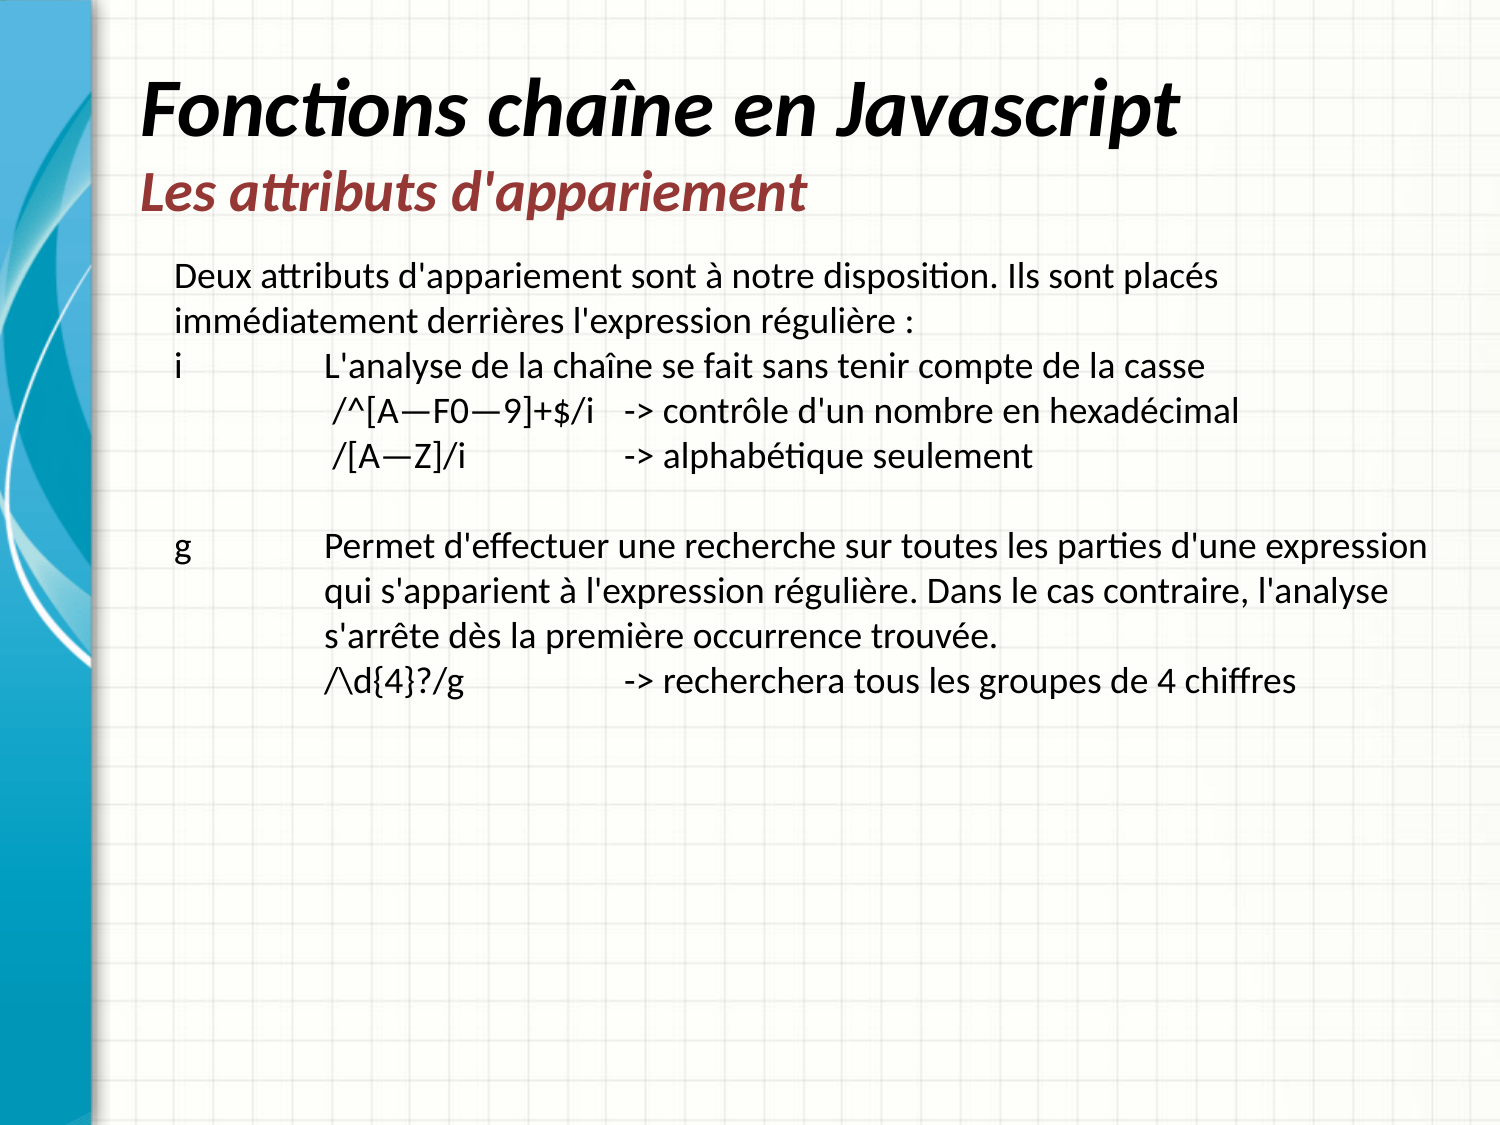

# Fonctions chaîne en Javascript Les attributs d'appariement

Deux attributs d'appariement sont à notre disposition. Ils sont placés immédiatement derrières l'expression régulière :
i	L'analyse de la chaîne se fait sans tenir compte de la casse
	 /^[A—F0—9]+$/i 	-> contrôle d'un nombre en hexadécimal
	 /[A—Z]/i		-> alphabétique seulement

g	Permet d'effectuer une recherche sur toutes les parties d'une expression  	qui s'apparient à l'expression régulière. Dans le cas contraire, l'analyse 	s'arrête dès la première occurrence trouvée.
	/\d{4}?/g		-> recherchera tous les groupes de 4 chiffres